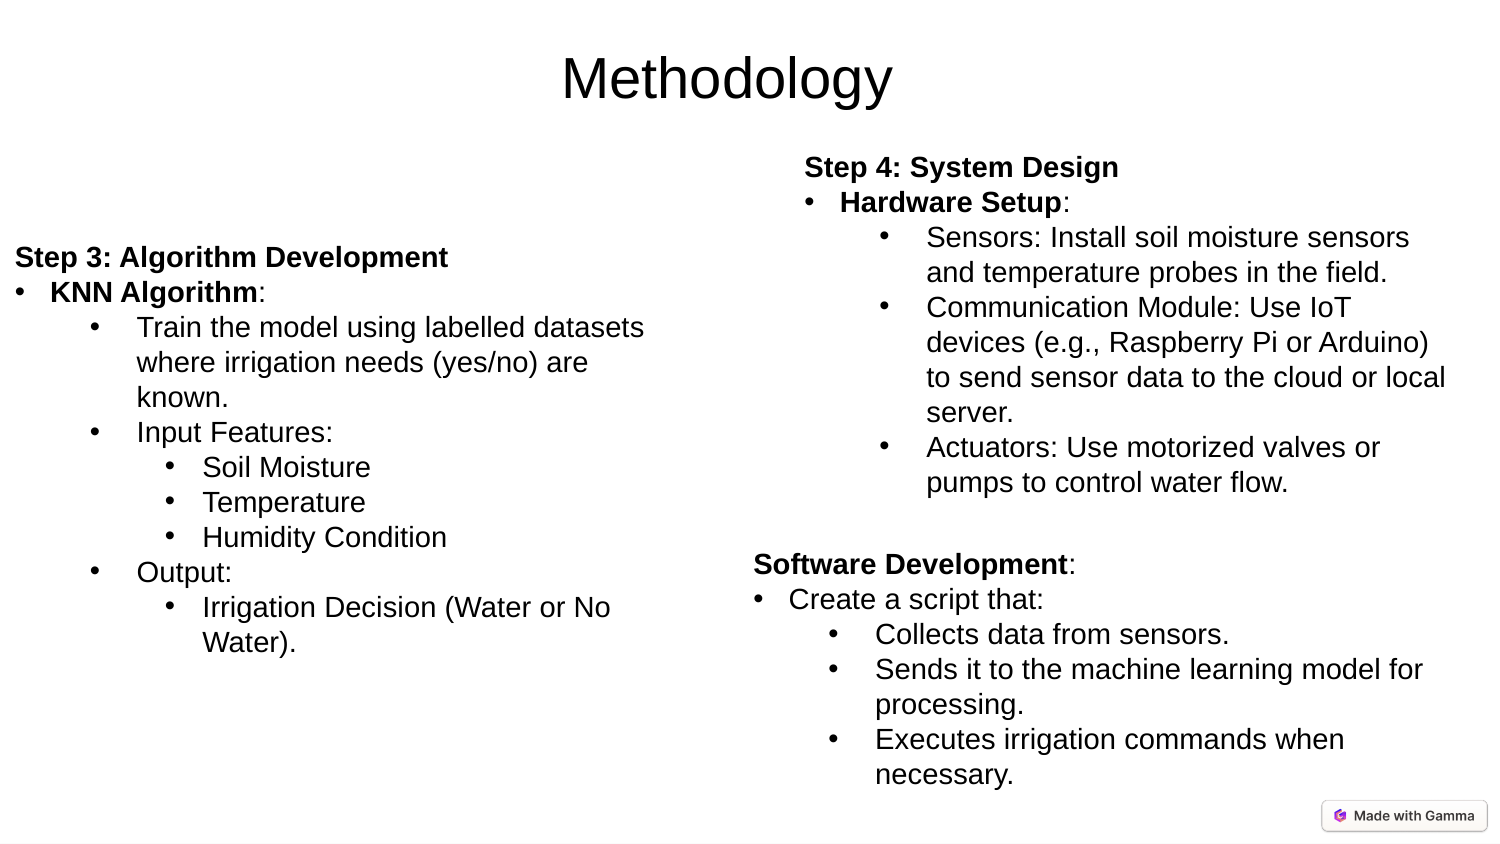

Methodology
Step 4: System Design
Hardware Setup:
Sensors: Install soil moisture sensors and temperature probes in the field.
Communication Module: Use IoT devices (e.g., Raspberry Pi or Arduino) to send sensor data to the cloud or local server.
Actuators: Use motorized valves or pumps to control water flow.
Step 3: Algorithm Development
KNN Algorithm:
Train the model using labelled datasets where irrigation needs (yes/no) are known.
Input Features:
Soil Moisture
Temperature
Humidity Condition
Output:
Irrigation Decision (Water or No Water).
Software Development:
Create a script that:
Collects data from sensors.
Sends it to the machine learning model for processing.
Executes irrigation commands when necessary.